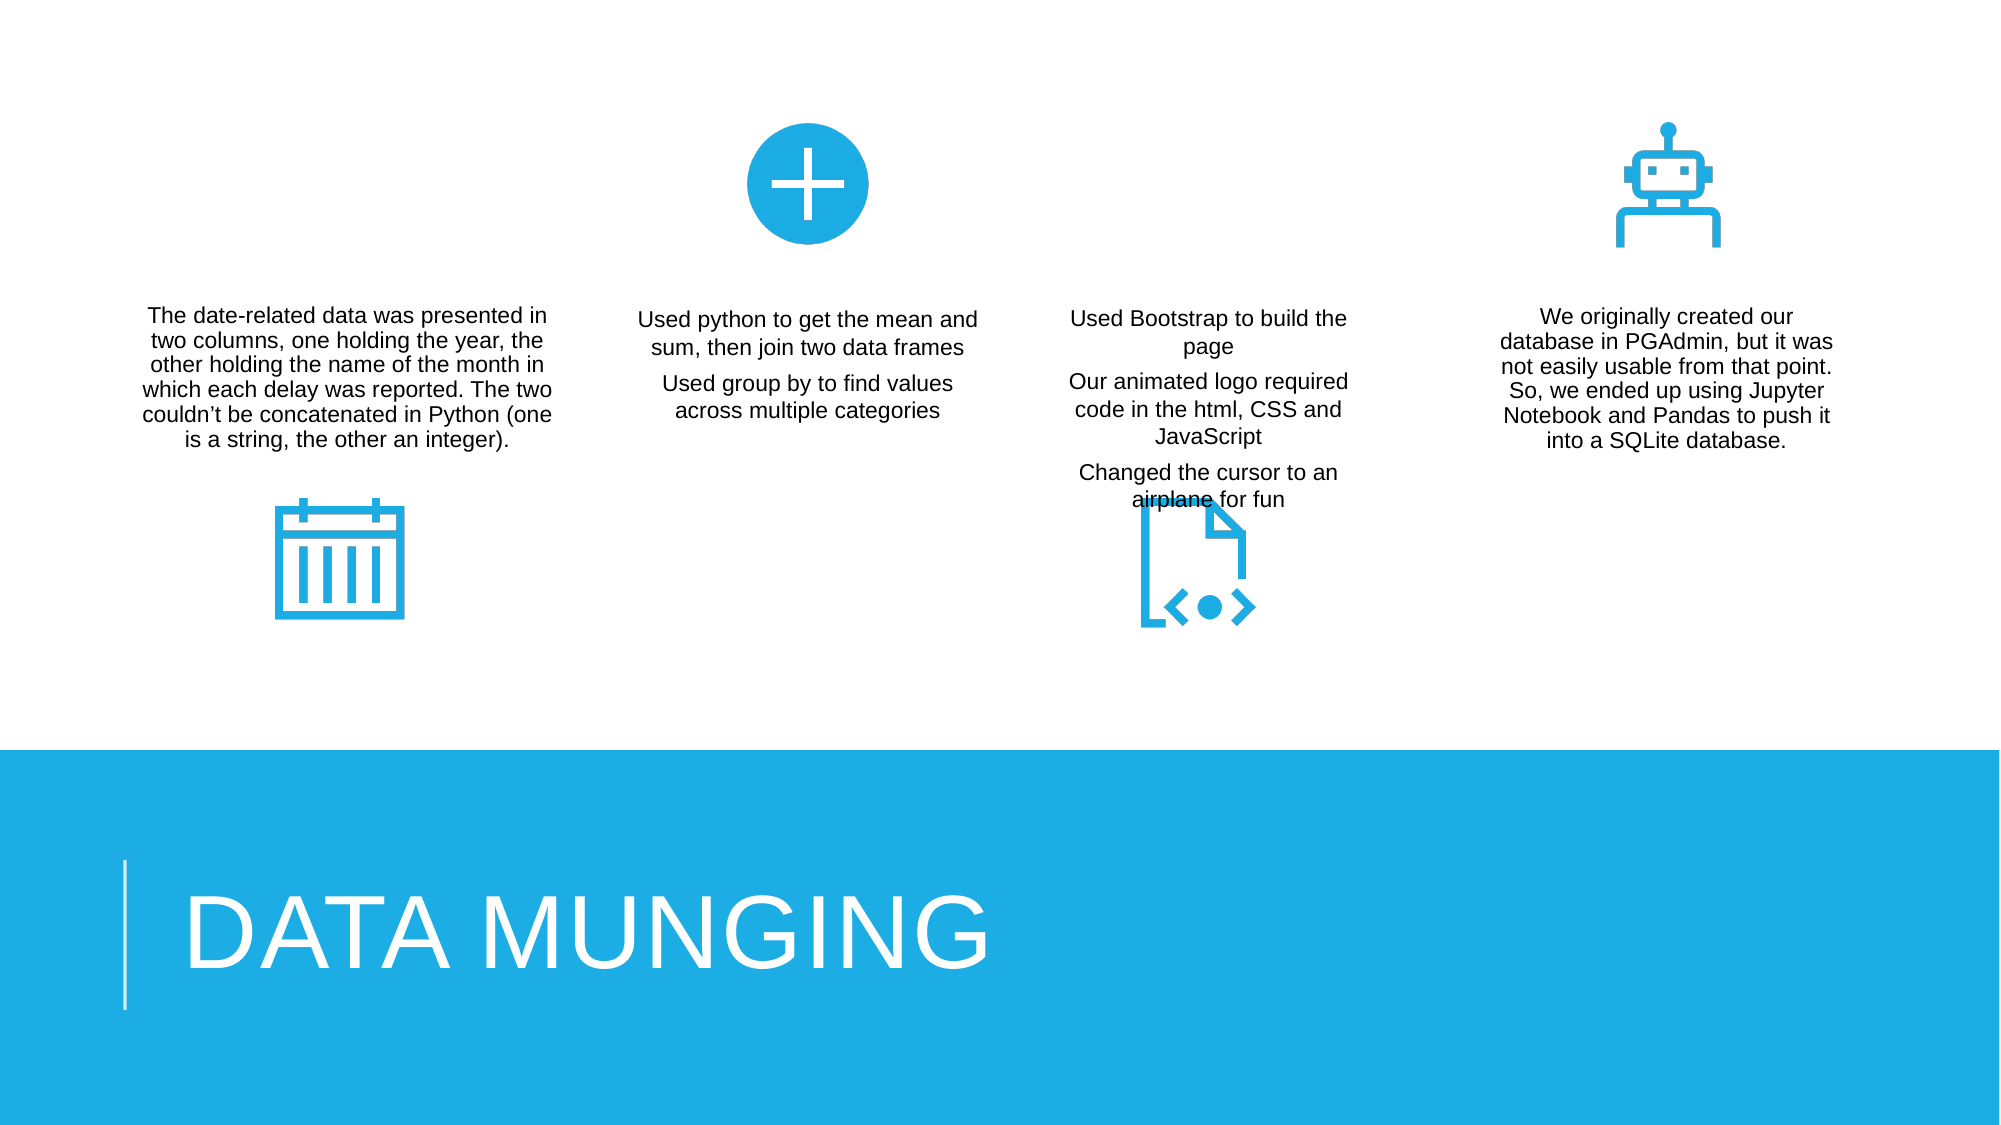

The date-related data was presented in two columns, one holding the year, the other holding the name of the month in which each delay was reported. The two couldn’t be concatenated in Python (one is a string, the other an integer).
Used python to get the mean and sum, then join two data frames
Used group by to find values across multiple categories
Used Bootstrap to build the page
Our animated logo required code in the html, CSS and JavaScript
Changed the cursor to an airplane for fun
We originally created our database in PGAdmin, but it was not easily usable from that point. So, we ended up using Jupyter Notebook and Pandas to push it into a SQLite database.

# Data MUnging